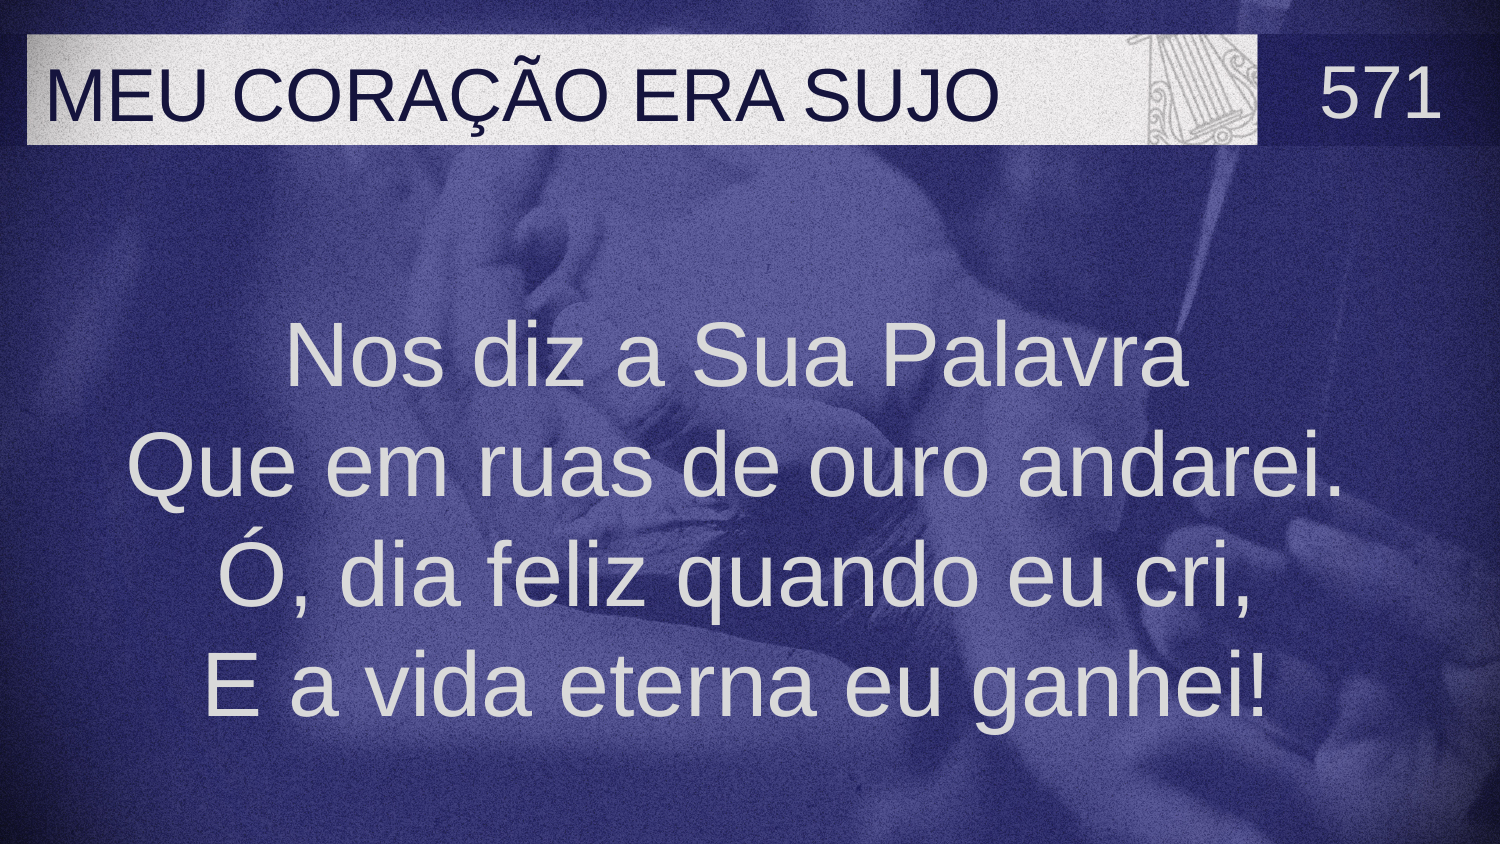

# MEU CORAÇÃO ERA SUJO
571
Nos diz a Sua Palavra
Que em ruas de ouro andarei.
Ó, dia feliz quando eu cri,
E a vida eterna eu ganhei!